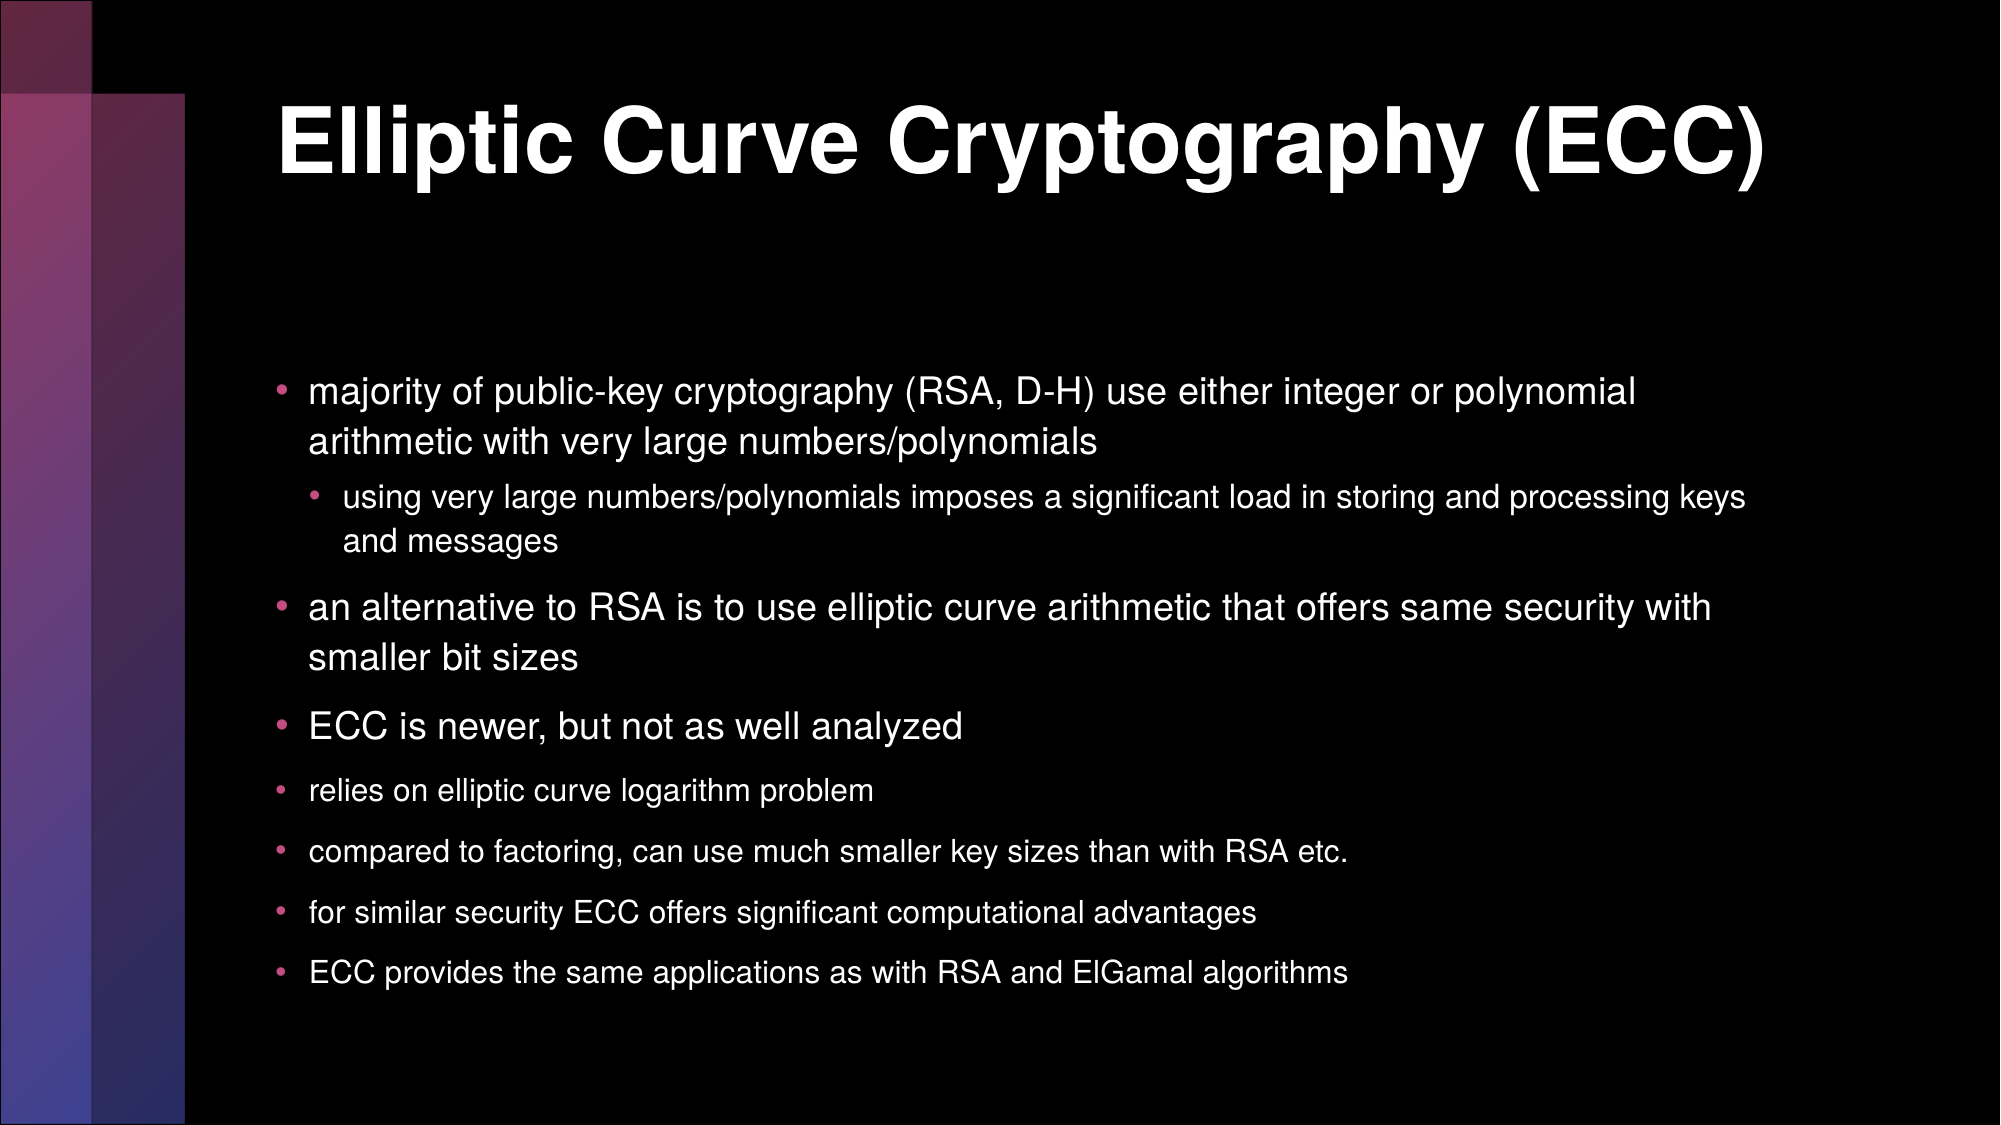

# Elliptic Curve Cryptography (ECC)
majority of public-key cryptography (RSA, D-H) use either integer or polynomial arithmetic with very large numbers/polynomials
using very large numbers/polynomials imposes a significant load in storing and processing keys and messages
an alternative to RSA is to use elliptic curve arithmetic that offers same security with smaller bit sizes
ECC is newer, but not as well analyzed
relies on elliptic curve logarithm problem
compared to factoring, can use much smaller key sizes than with RSA etc.
for similar security ECC offers significant computational advantages
ECC provides the same applications as with RSA and ElGamal algorithms